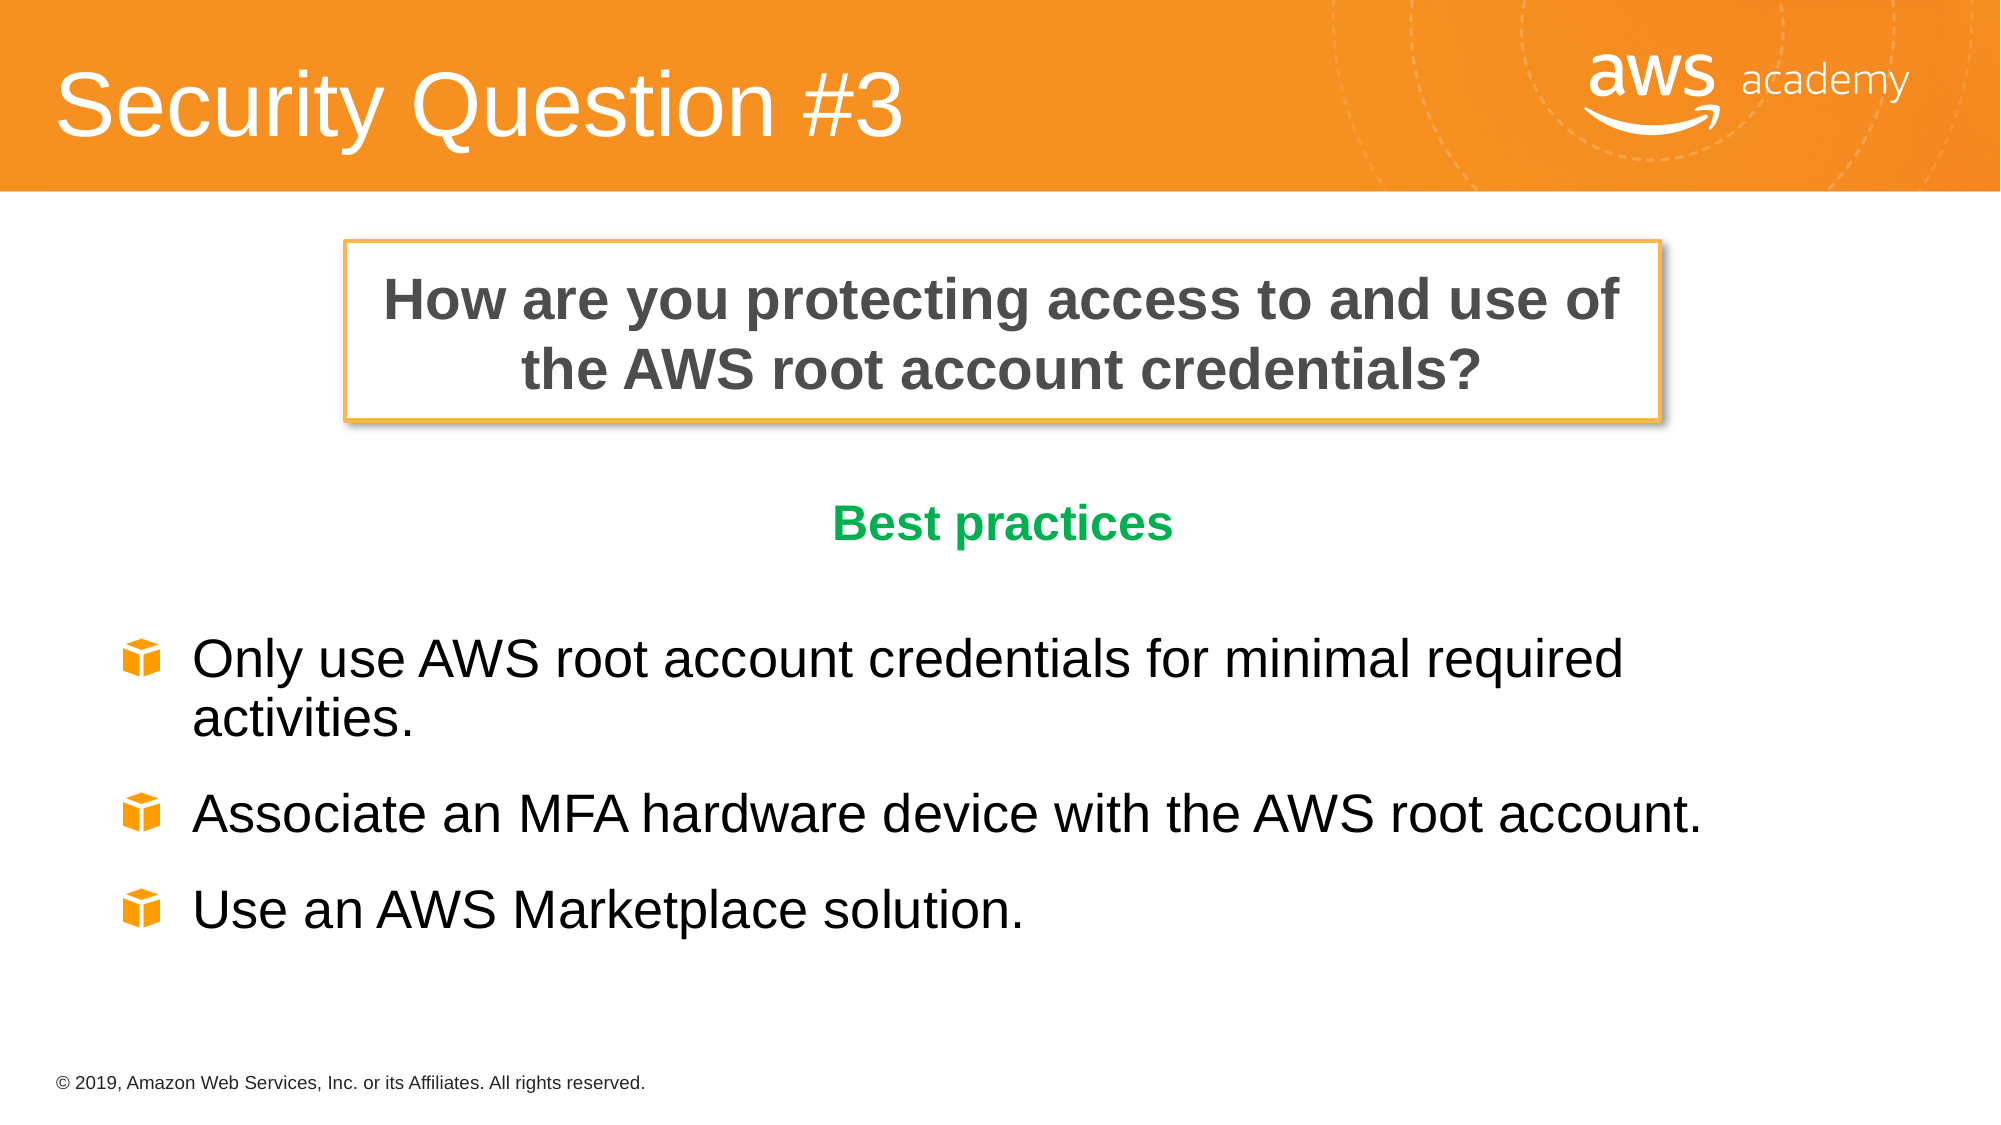

# Security Question #3
How are you protecting access to and use of the AWS root account credentials?
Best practices
Only use AWS root account credentials for minimal required activities.
Associate an MFA hardware device with the AWS root account.
Use an AWS Marketplace solution.